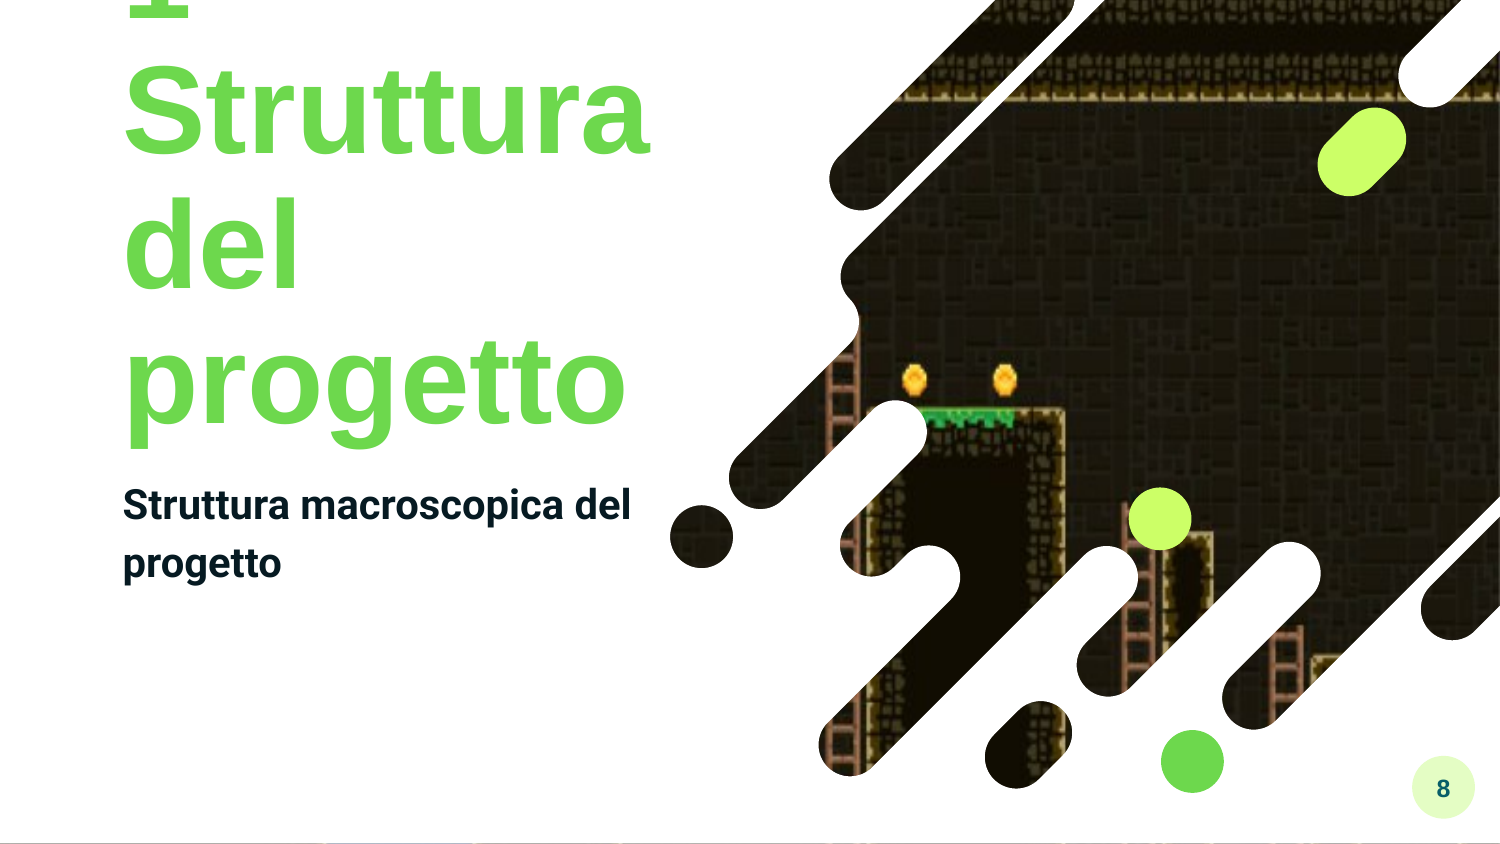

# 1 Struttura del progetto
Struttura macroscopica del progetto

8